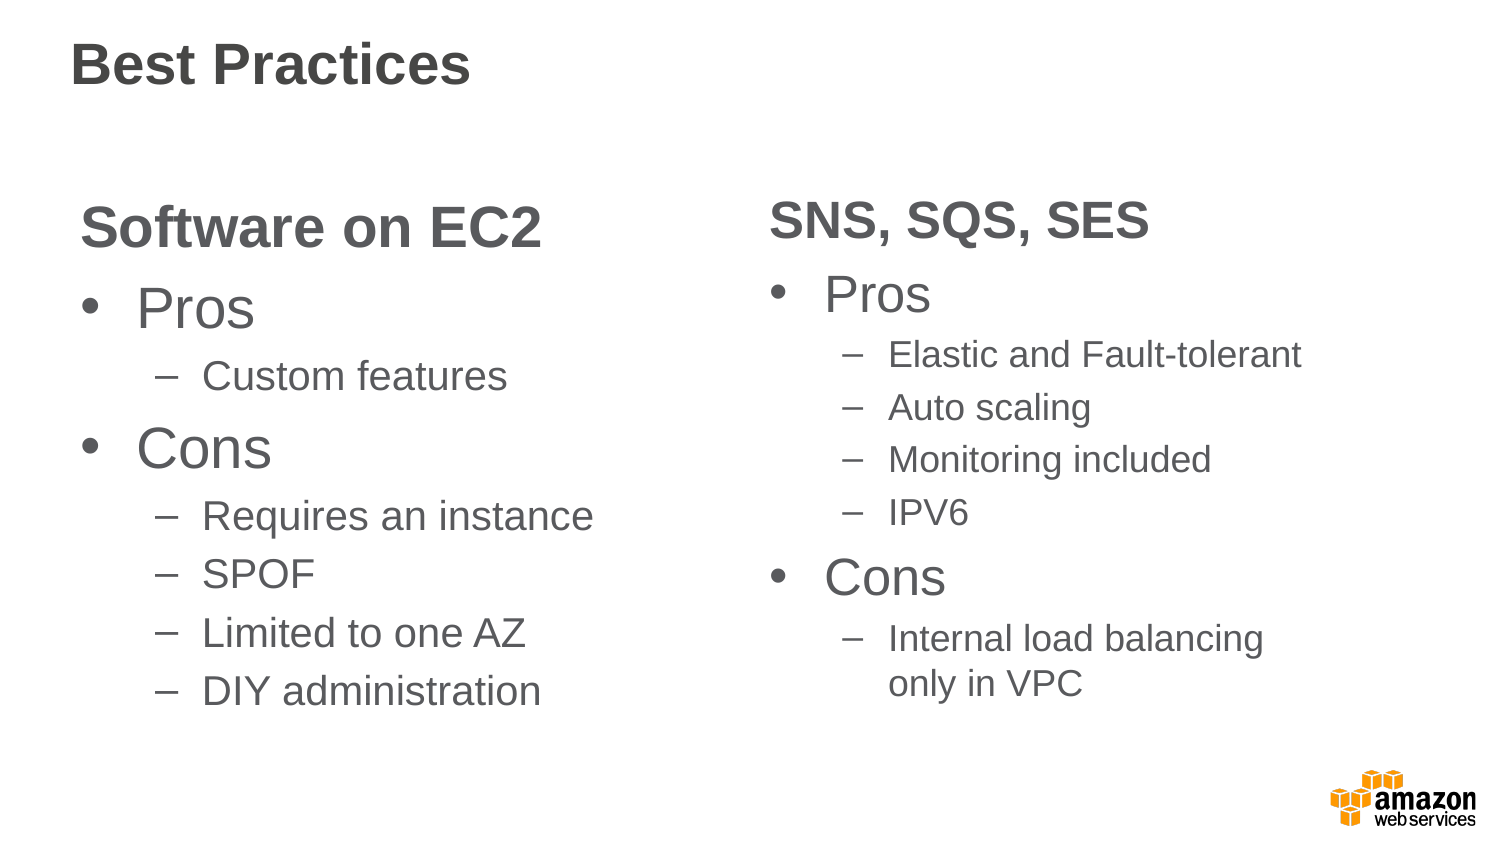

# Best Practices
SNS, SQS, SES
Pros
Elastic and Fault-tolerant
Auto scaling
Monitoring included
IPV6
Cons
Internal load balancing only in VPC
Software on EC2
Pros
Custom features
Cons
Requires an instance
SPOF
Limited to one AZ
DIY administration